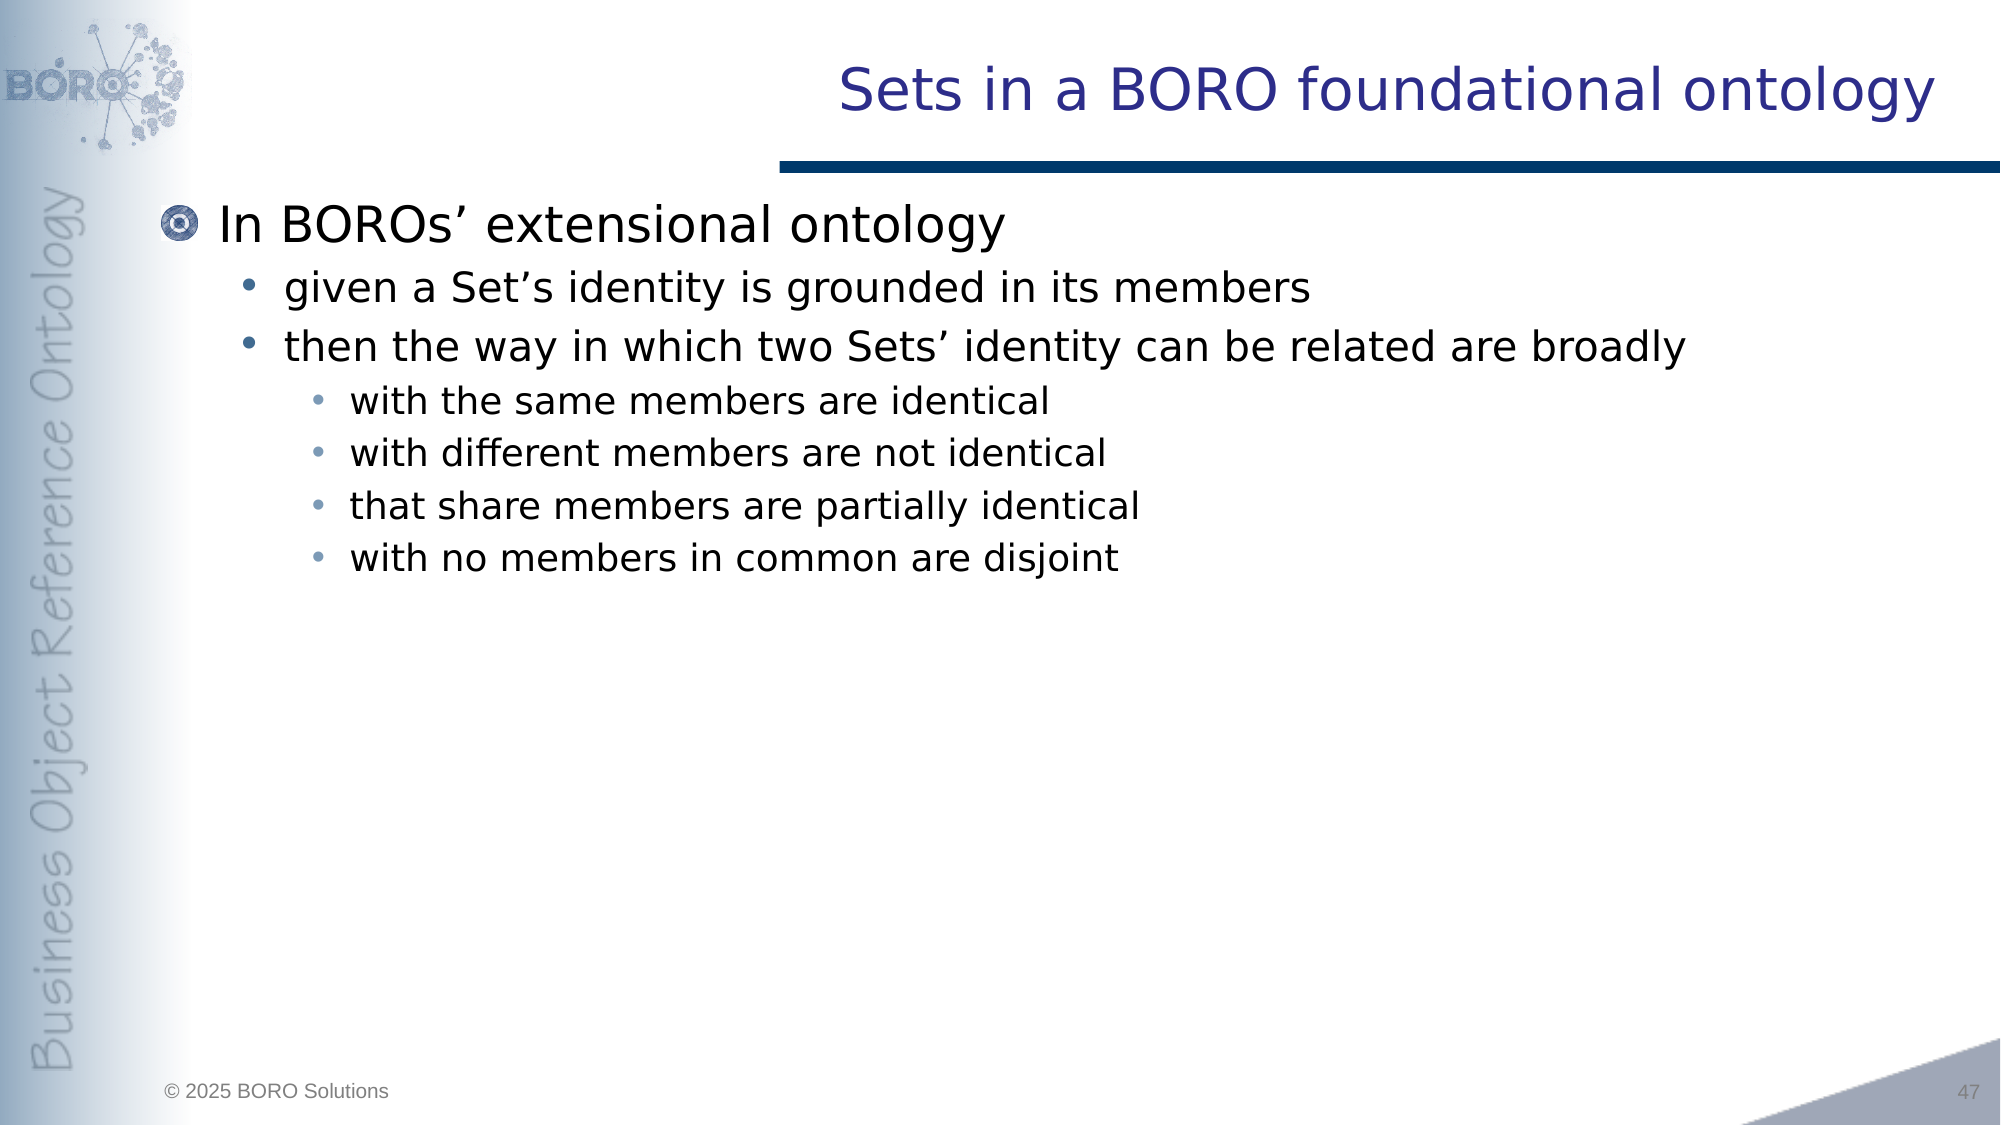

# Sets in a BORO foundational ontology
In BOROs’ extensional ontology
given a Set’s identity is grounded in its members
then the way in which two Sets’ identity can be related are broadly
with the same members are identical
with different members are not identical
that share members are partially identical
with no members in common are disjoint
47